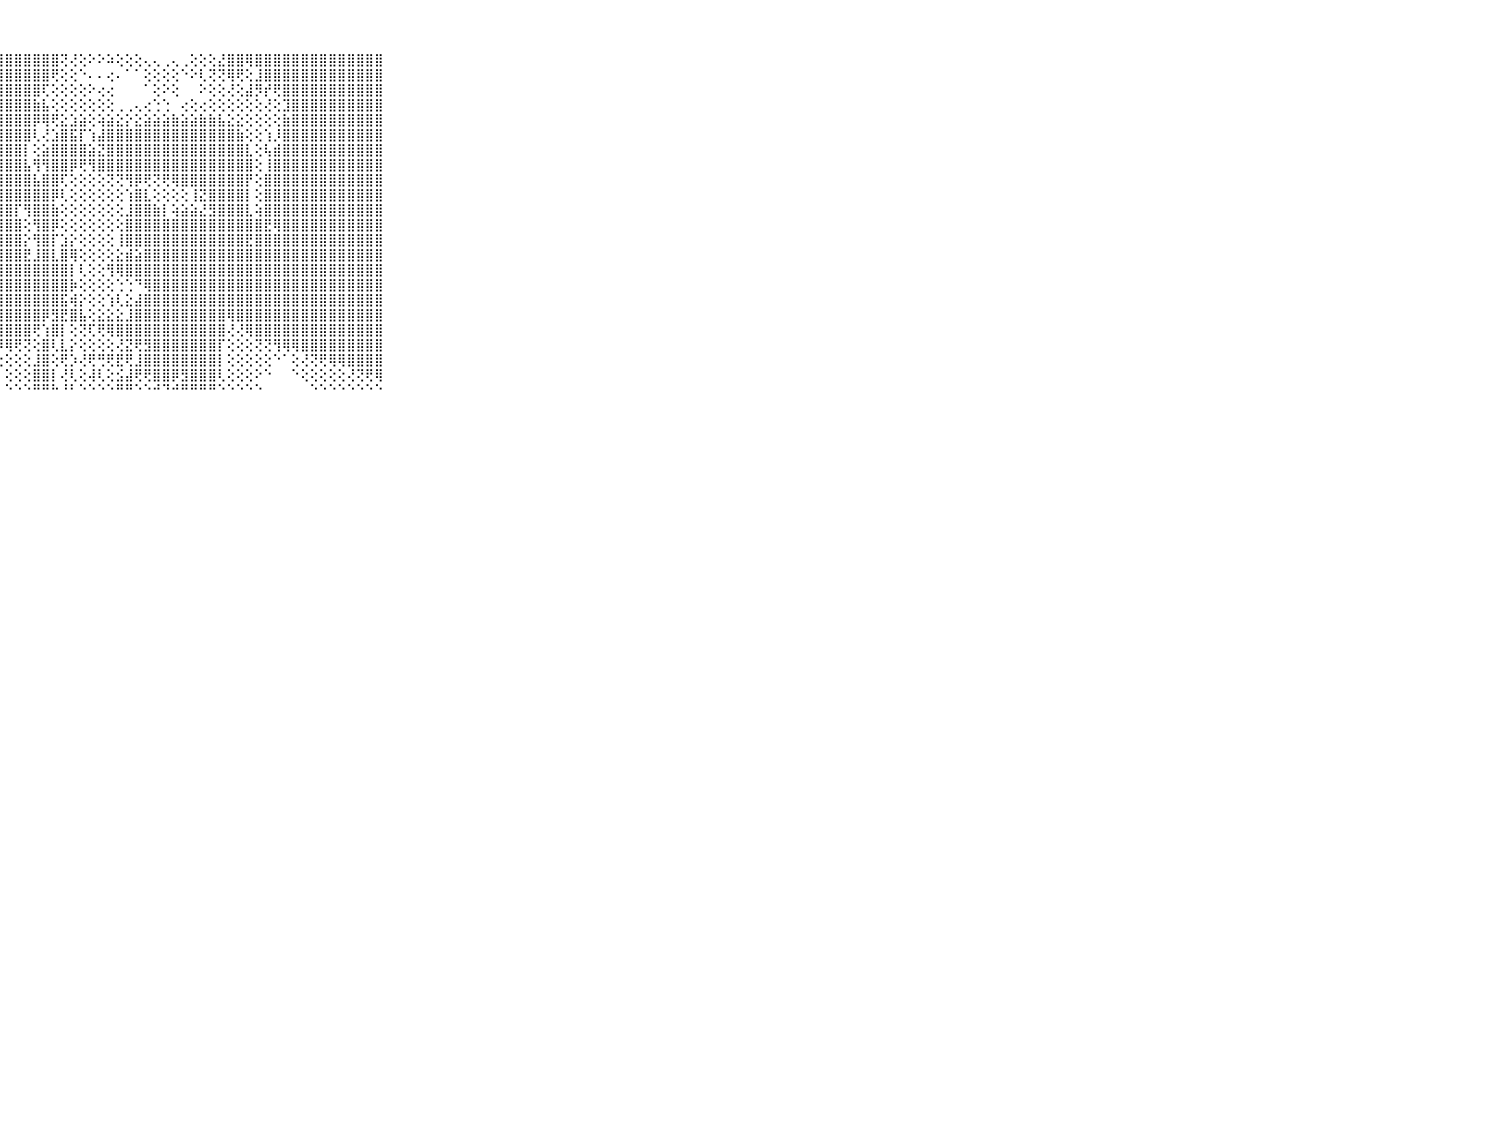

⠀⠀⠀⠀⠀⠀⠀⠀⠀⠀⠀⣿⣿⣿⣿⣿⣿⣿⣿⣿⣿⣿⣿⣿⣿⣿⣿⣿⣿⣿⣿⣿⣿⣿⢝⢜⢕⠕⠕⠵⢕⢕⢕⢄⢄⢀⢄⢀⢕⢕⢕⣜⣿⣿⢿⣿⣿⣿⣿⣿⣿⣿⣿⣿⣿⣿⣿⣿⣿⠀⠀⠀⠀⠀⠀⠀⠀⠀⠀⠀⠀
⠀⠀⠀⠀⠀⠀⠀⠀⠀⠀⠀⣿⣿⣿⣿⣿⣿⣿⣿⣿⣿⣿⣿⣿⣿⣿⣿⣿⣿⣿⣿⣿⣿⢟⢕⢕⠑⠄⠄⢔⠄⠁⠁⢕⢕⢕⢕⠑⠕⢇⢝⢝⢿⢟⢕⣸⣿⣿⣿⣿⣿⣿⣿⣿⣿⣿⣿⣿⣿⠀⠀⠀⠀⠀⠀⠀⠀⠀⠀⠀⠀
⠀⠀⠀⠀⠀⠀⠀⠀⠀⠀⠀⣿⣿⣿⣿⣿⣿⣿⣿⣿⣿⣿⣿⣿⣿⣿⣿⣿⣿⣿⣿⣿⢏⢕⢕⢕⢕⠕⢔⢔⠀⠀⠀⠁⢕⠕⢕⠀⠀⠕⢕⢕⢜⢕⣼⡻⡞⢟⣿⣿⣿⣿⣿⣿⣿⣿⣿⣿⣿⠀⠀⠀⠀⠀⠀⠀⠀⠀⠀⠀⠀
⠀⠀⠀⠀⠀⠀⠀⠀⠀⠀⠀⣿⣿⣿⣿⣿⣿⣿⣿⣿⣿⣿⣿⣿⣿⣿⣿⣿⣿⣿⣿⣷⣧⢕⢕⢕⢕⢕⢕⢕⢀⢀⢄⢔⢑⢑⠀⢔⢕⢔⢕⢕⢕⢕⢕⢕⢜⢕⣹⣿⣿⣿⣿⣿⣿⣿⣿⣿⣿⠀⠀⠀⠀⠀⠀⠀⠀⠀⠀⠀⠀
⠀⠀⠀⠀⠀⠀⠀⠀⠀⠀⠀⣿⣿⣿⣿⣿⣿⣿⣿⣿⣿⣿⣿⣿⣿⣿⣿⣿⣿⣿⣿⡿⢿⢟⣕⣱⣵⢕⢵⣵⣕⡕⣕⣵⣵⣵⣷⣵⣵⣷⣷⣧⣕⣕⢕⢕⢕⢕⣷⣿⣿⣿⣿⣿⣿⣿⣿⣿⣿⠀⠀⠀⠀⠀⠀⠀⠀⠀⠀⠀⠀
⠀⠀⠀⠀⠀⠀⠀⠀⠀⠀⠀⣿⣿⣿⣿⣿⣿⣿⣿⣿⣿⣿⣿⣿⣿⣿⣿⣿⣿⣿⣿⢇⢜⣱⣿⣯⡏⢱⣼⣿⣿⣿⣿⣿⣿⣿⣿⣿⣿⣿⣿⣿⣿⣷⢕⢕⢱⡸⣿⣿⣿⣿⣿⣿⣿⣿⣿⣿⣿⠀⠀⠀⠀⠀⠀⠀⠀⠀⠀⠀⠀
⠀⠀⠀⠀⠀⠀⠀⠀⠀⠀⠀⣿⣿⣿⣿⣿⣿⣿⣿⣿⣿⣿⣿⣿⣿⣿⣿⣿⣿⣿⡇⢕⣵⣿⣿⣿⣿⣵⣝⣿⣿⣿⣿⣿⣿⣿⣿⣿⣿⣿⣿⣿⣿⣿⣇⢕⢧⣾⣿⣿⣿⣿⣿⣿⣿⣿⣿⣿⣿⠀⠀⠀⠀⠀⠀⠀⠀⠀⠀⠀⠀
⠀⠀⠀⠀⠀⠀⠀⠀⠀⠀⠀⣿⣿⣿⣿⣿⣿⣿⣿⣿⣿⣿⣿⣿⣿⣿⣿⣿⣿⣿⣧⢻⢻⣿⣿⡿⢟⢻⣿⣿⣿⣿⣿⣿⣿⣿⣿⣿⣿⣿⣿⣿⣿⣿⣿⢕⢸⣿⣿⣿⣿⣿⣿⣿⣿⣿⣿⣿⣿⠀⠀⠀⠀⠀⠀⠀⠀⠀⠀⠀⠀
⠀⠀⠀⠀⠀⠀⠀⠀⠀⠀⠀⣿⣿⣿⣿⣿⣿⣿⣿⣿⣿⣿⣿⣿⣿⣿⣿⣿⣿⣿⣿⣧⣿⣿⢏⢕⢕⢕⢕⢝⢝⢻⡿⢟⢝⢟⢿⣿⣿⣿⣿⣿⣿⣿⡟⢕⣿⣿⣿⣿⣿⣿⣿⣿⣿⣿⣿⣿⣿⠀⠀⠀⠀⠀⠀⠀⠀⠀⠀⠀⠀
⠀⠀⠀⠀⠀⠀⠀⠀⠀⠀⠀⣿⣿⣿⣿⣿⣿⣿⣿⣿⣿⣿⣿⣿⣿⣿⣿⣿⣿⣿⣿⣿⣿⡿⢇⢕⢕⢕⢕⢕⢕⢱⣿⣇⢕⢕⢕⢕⢸⣝⣿⣿⣿⣿⡇⢕⣿⣿⣿⣿⣿⣿⣿⣿⣿⣿⣿⣿⣿⠀⠀⠀⠀⠀⠀⠀⠀⠀⠀⠀⠀
⠀⠀⠀⠀⠀⠀⠀⠀⠀⠀⠀⣿⣿⣿⣿⣿⣿⣿⣿⣿⣿⣿⣿⣿⣿⣿⣿⣿⣿⡏⢻⣿⣿⣷⢕⢕⢕⢕⢕⢕⢕⣸⣿⣿⣷⡇⢵⣵⣵⣜⣻⣿⣿⣿⣇⢵⣿⣿⣿⣿⣿⣿⣿⣿⣿⣿⣿⣿⣿⠀⠀⠀⠀⠀⠀⠀⠀⠀⠀⠀⠀
⠀⠀⠀⠀⠀⠀⠀⠀⠀⠀⠀⣿⣿⣿⣿⣿⣿⣿⣿⣿⣿⣿⣿⣿⣿⣿⣿⣿⣿⣿⢕⢻⣿⡿⢕⢕⢕⢕⢕⢕⢕⣿⣿⣿⣿⣿⣿⣿⣿⣿⣿⣿⣿⣿⣿⣿⣟⢿⣿⣿⣿⣿⣿⣿⣿⣿⣿⣿⣿⠀⠀⠀⠀⠀⠀⠀⠀⠀⠀⠀⠀
⠀⠀⠀⠀⠀⠀⠀⠀⠀⠀⠀⣿⣿⣿⣿⣿⣿⣿⣿⣿⣿⣿⣿⣿⣿⣿⣿⣿⣿⣿⡕⢻⣿⡏⣱⡕⢕⢕⢕⢕⢸⣿⣿⣿⣿⣿⣿⣿⣿⣿⣿⣿⣿⣿⣟⣿⣿⣿⣿⣿⣿⣿⣿⣿⣿⣿⣿⣿⣿⠀⠀⠀⠀⠀⠀⠀⠀⠀⠀⠀⠀
⠀⠀⠀⠀⠀⠀⠀⠀⠀⠀⠀⣿⣿⣿⣿⣿⣿⣿⣿⣿⣿⣿⣿⣿⣿⣿⣿⣿⣿⣿⣟⣸⣿⣇⣿⢿⢕⢕⢕⢕⣕⣾⣵⣿⣿⣿⣿⣿⣿⣿⣿⣿⣿⣿⣿⣿⣿⣿⣿⣿⣿⣿⣿⣿⣿⣿⣿⣿⣿⠀⠀⠀⠀⠀⠀⠀⠀⠀⠀⠀⠀
⠀⠀⠀⠀⠀⠀⠀⠀⠀⠀⠀⣿⣿⣿⣿⣿⣿⣿⣿⣿⣿⣿⣿⣿⣿⣿⣿⣿⣿⣿⣿⣿⣿⣿⣿⡇⢇⢕⢕⢻⢿⣿⣿⣿⣿⣿⣿⣿⣿⣿⣿⣿⣿⣿⣿⣿⣿⣿⣿⣿⣿⣿⣿⣿⣿⣿⣿⣿⣿⠀⠀⠀⠀⠀⠀⠀⠀⠀⠀⠀⠀
⠀⠀⠀⠀⠀⠀⠀⠀⠀⠀⠀⣿⣿⣿⣿⣿⣿⣿⣿⣿⣿⣿⣿⣿⣿⣿⣿⣿⣿⣿⣿⣿⣿⣿⣿⡷⢕⢕⢕⢕⢑⢑⠙⢿⣿⣿⣿⣿⣿⣿⣿⣿⣿⣿⣿⣿⣿⣿⣿⣿⣿⣿⣿⣿⣿⣿⣿⣿⣿⠀⠀⠀⠀⠀⠀⠀⠀⠀⠀⠀⠀
⠀⠀⠀⠀⠀⠀⠀⠀⠀⠀⠀⣿⣿⣿⣿⣿⣿⣿⣿⣿⣿⣿⣿⣿⣿⣿⣿⣿⣿⣿⣿⣿⣿⣿⣯⢾⡕⢕⢕⢱⢇⣕⣼⣿⣿⣿⣿⣿⣿⣿⣿⣿⣿⣿⣿⣿⣿⣿⣿⣿⣿⣿⣿⣿⣿⣿⣿⣿⣿⠀⠀⠀⠀⠀⠀⠀⠀⠀⠀⠀⠀
⠀⠀⠀⠀⠀⠀⠀⠀⠀⠀⠀⣿⣿⣿⣿⣿⣿⣿⣿⣿⣿⣿⣿⣿⣿⣿⣿⣿⣿⣿⣿⣿⡿⣻⣟⣿⣧⢕⣕⣕⣕⣸⣿⣿⣿⣿⣿⣿⣿⣿⣿⣿⢿⣿⣿⣿⣿⣿⣿⣿⣿⣿⣿⣿⣿⣿⣿⣿⣿⠀⠀⠀⠀⠀⠀⠀⠀⠀⠀⠀⠀
⠀⠀⠀⠀⠀⠀⠀⠀⠀⠀⠀⣿⣿⣿⣿⣿⣿⣿⣿⣿⣿⣿⣿⣿⣿⣿⣿⣿⣿⣿⣿⢟⢱⣿⡇⢕⢝⢏⢟⢿⣿⣿⣿⣿⣿⣿⣿⣿⣿⣿⣿⣿⢜⢜⢿⣿⣿⣿⣿⣿⣿⣿⣿⣿⣿⣿⣿⣿⣿⠀⠀⠀⠀⠀⠀⠀⠀⠀⠀⠀⠀
⠀⠀⠀⠀⠀⠀⠀⠀⠀⠀⠀⣿⣿⣿⣿⣿⣿⣿⣿⣿⣿⣿⣿⣿⣿⣿⣿⡿⢿⢟⢝⢕⣿⢇⣇⡕⢕⢕⢕⢕⢜⣝⢟⣻⣿⣿⣿⣿⣿⣿⣿⡏⢕⢕⢕⢝⢝⢻⢿⢿⣿⣿⣿⣿⣿⣿⣿⣿⣿⠀⠀⠀⠀⠀⠀⠀⠀⠀⠀⠀⠀
⠀⠀⠀⠀⠀⠀⠀⠀⠀⠀⠀⣿⣿⣿⣿⣿⣿⣿⣿⣿⣿⣿⡿⢟⢏⢕⢕⢕⢕⢕⢕⣸⣿⢕⢟⡱⢜⢟⢛⢟⣟⢟⣸⣿⣿⣿⣿⣿⣿⣿⣿⡇⢕⢕⢕⢕⢕⠑⠁⢕⢜⢝⢟⢿⢿⣿⣿⣿⣿⠀⠀⠀⠀⠀⠀⠀⠀⠀⠀⠀⠀
⠀⠀⠀⠀⠀⠀⠀⠀⠀⠀⠀⣿⣿⣿⣿⣿⣿⣿⢿⢟⢝⢕⠕⠕⠑⠑⠑⠁⢕⢕⢕⣿⣿⡇⢜⢇⢕⢼⢇⢕⣪⣼⢟⢟⣿⣿⡿⣻⣿⣿⣿⢇⢕⢕⢕⠕⠑⠀⠀⠑⢕⢕⢕⢕⢕⢜⢝⢟⢿⠀⠀⠀⠀⠀⠀⠀⠀⠀⠀⠀⠀
⠀⠀⠀⠀⠀⠀⠀⠀⠀⠀⠀⠛⠛⠛⠛⠛⠛⠑⠑⠑⠑⠁⠀⠀⠀⠀⠀⠀⠑⠑⠑⠛⠛⠓⠘⠃⠑⠑⠑⠑⠛⠛⠑⠑⠚⠙⠚⠛⠛⠛⠛⠑⠑⠑⠑⠑⠀⠀⠀⠀⠀⠑⠑⠑⠑⠑⠑⠑⠑⠀⠀⠀⠀⠀⠀⠀⠀⠀⠀⠀⠀